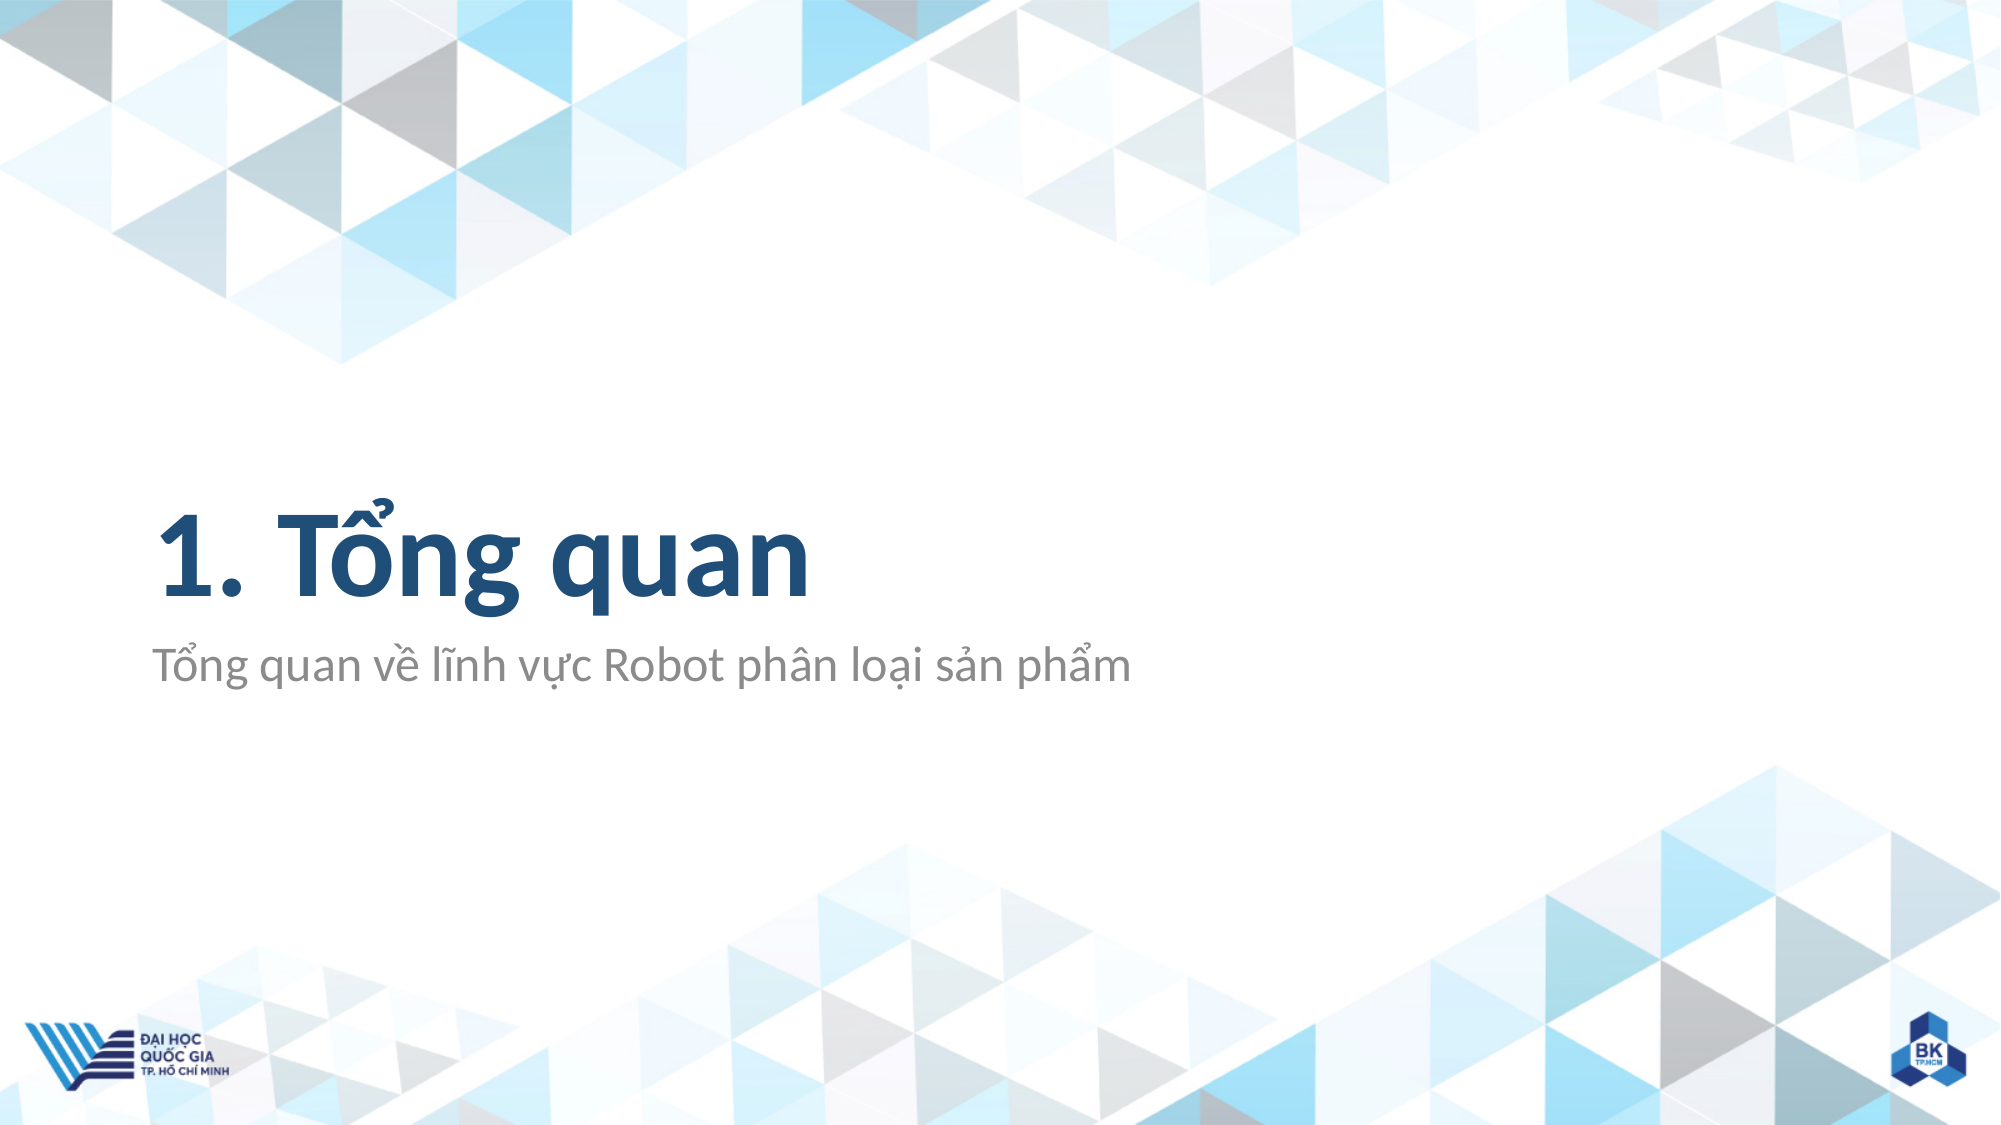

# 1. Tổng quan
Tổng quan về lĩnh vực Robot phân loại sản phẩm